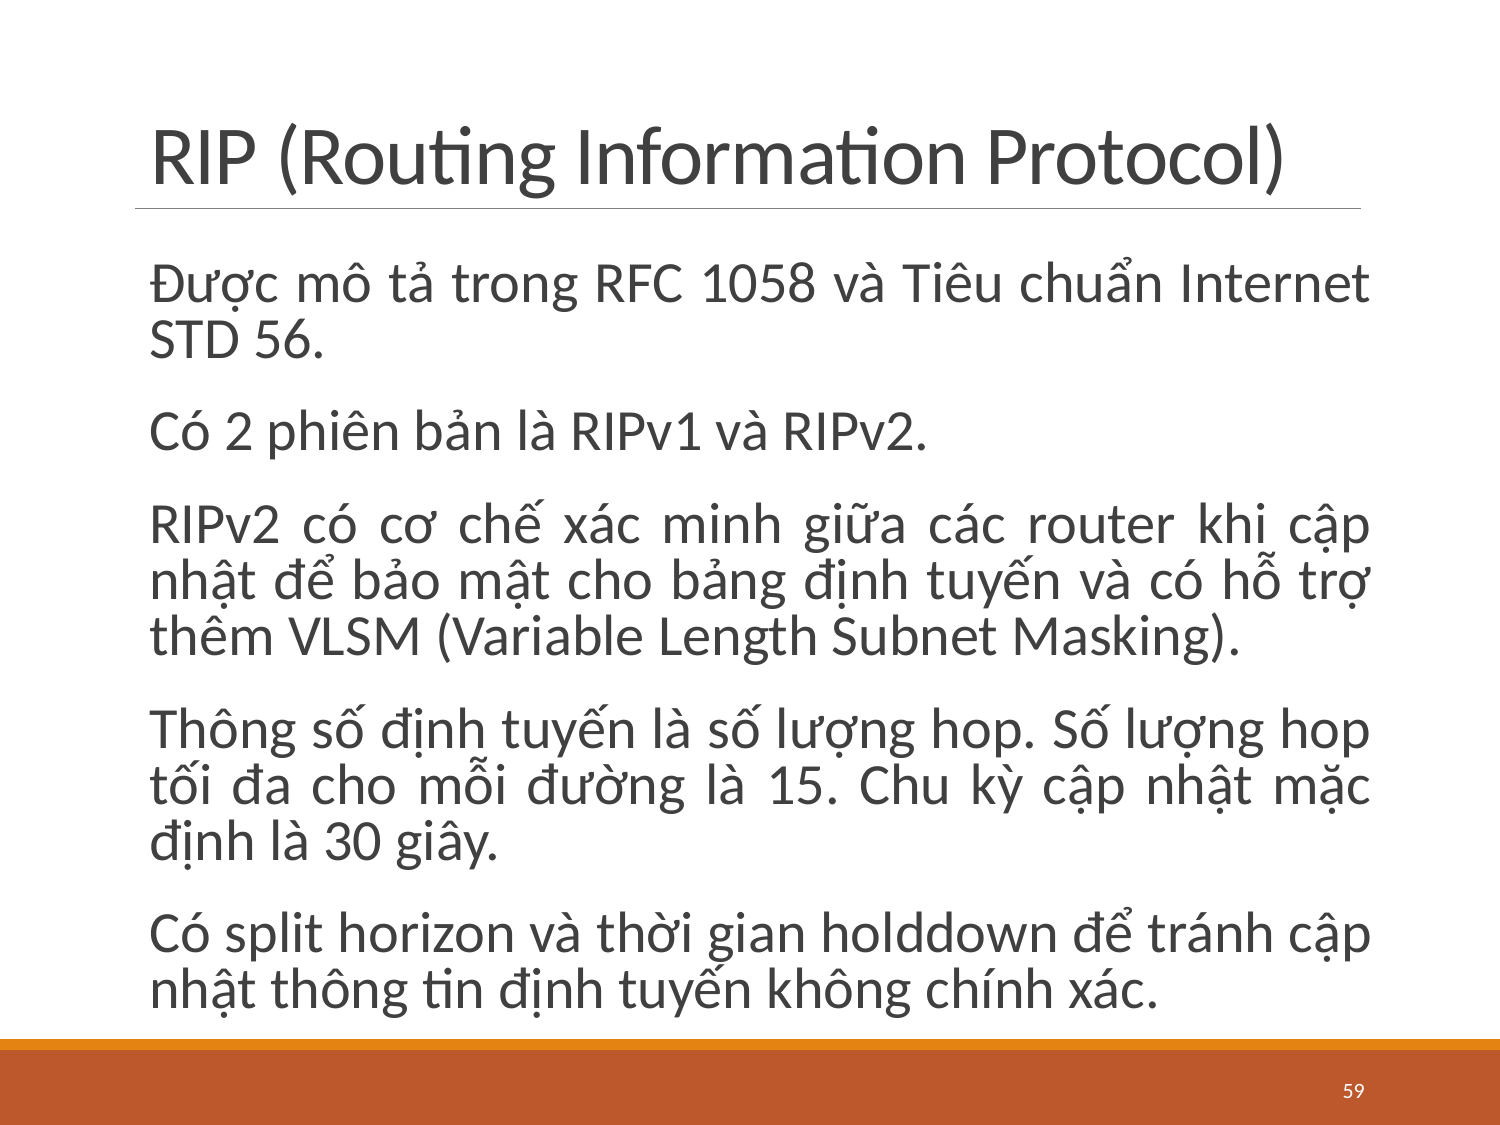

# RIP (Routing Information Protocol)
Được mô tả trong RFC 1058 và Tiêu chuẩn Internet STD 56.
Có 2 phiên bản là RIPv1 và RIPv2.
RIPv2 có cơ chế xác minh giữa các router khi cập nhật để bảo mật cho bảng định tuyến và có hỗ trợ thêm VLSM (Variable Length Subnet Masking).
Thông số định tuyến là số lượng hop. Số lượng hop tối đa cho mỗi đường là 15. Chu kỳ cập nhật mặc định là 30 giây.
Có split horizon và thời gian holddown để tránh cập nhật thông tin định tuyến không chính xác.
59